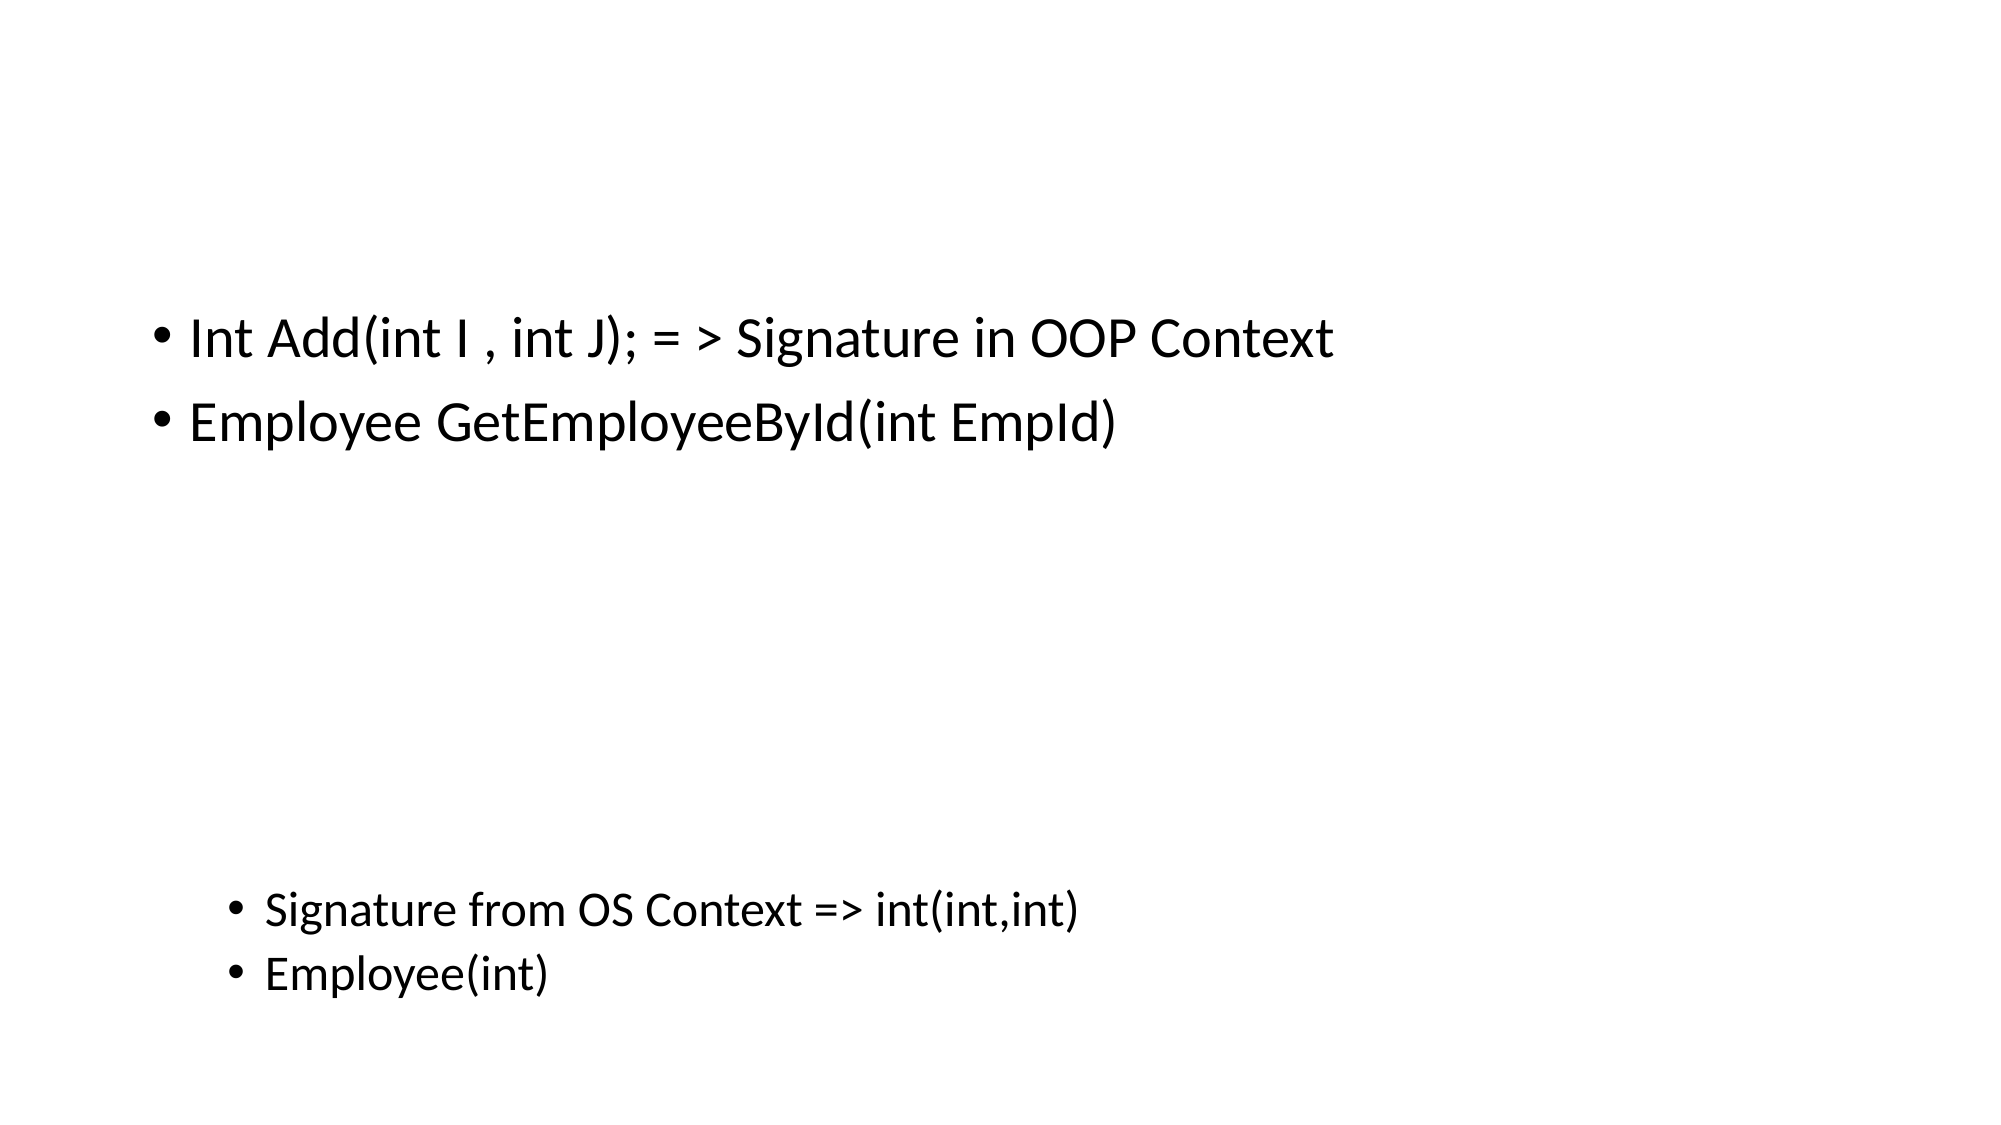

#
Int Add(int I , int J); = > Signature in OOP Context
Employee GetEmployeeById(int EmpId)

Signature from OS Context => int(int,int)
Employee(int)